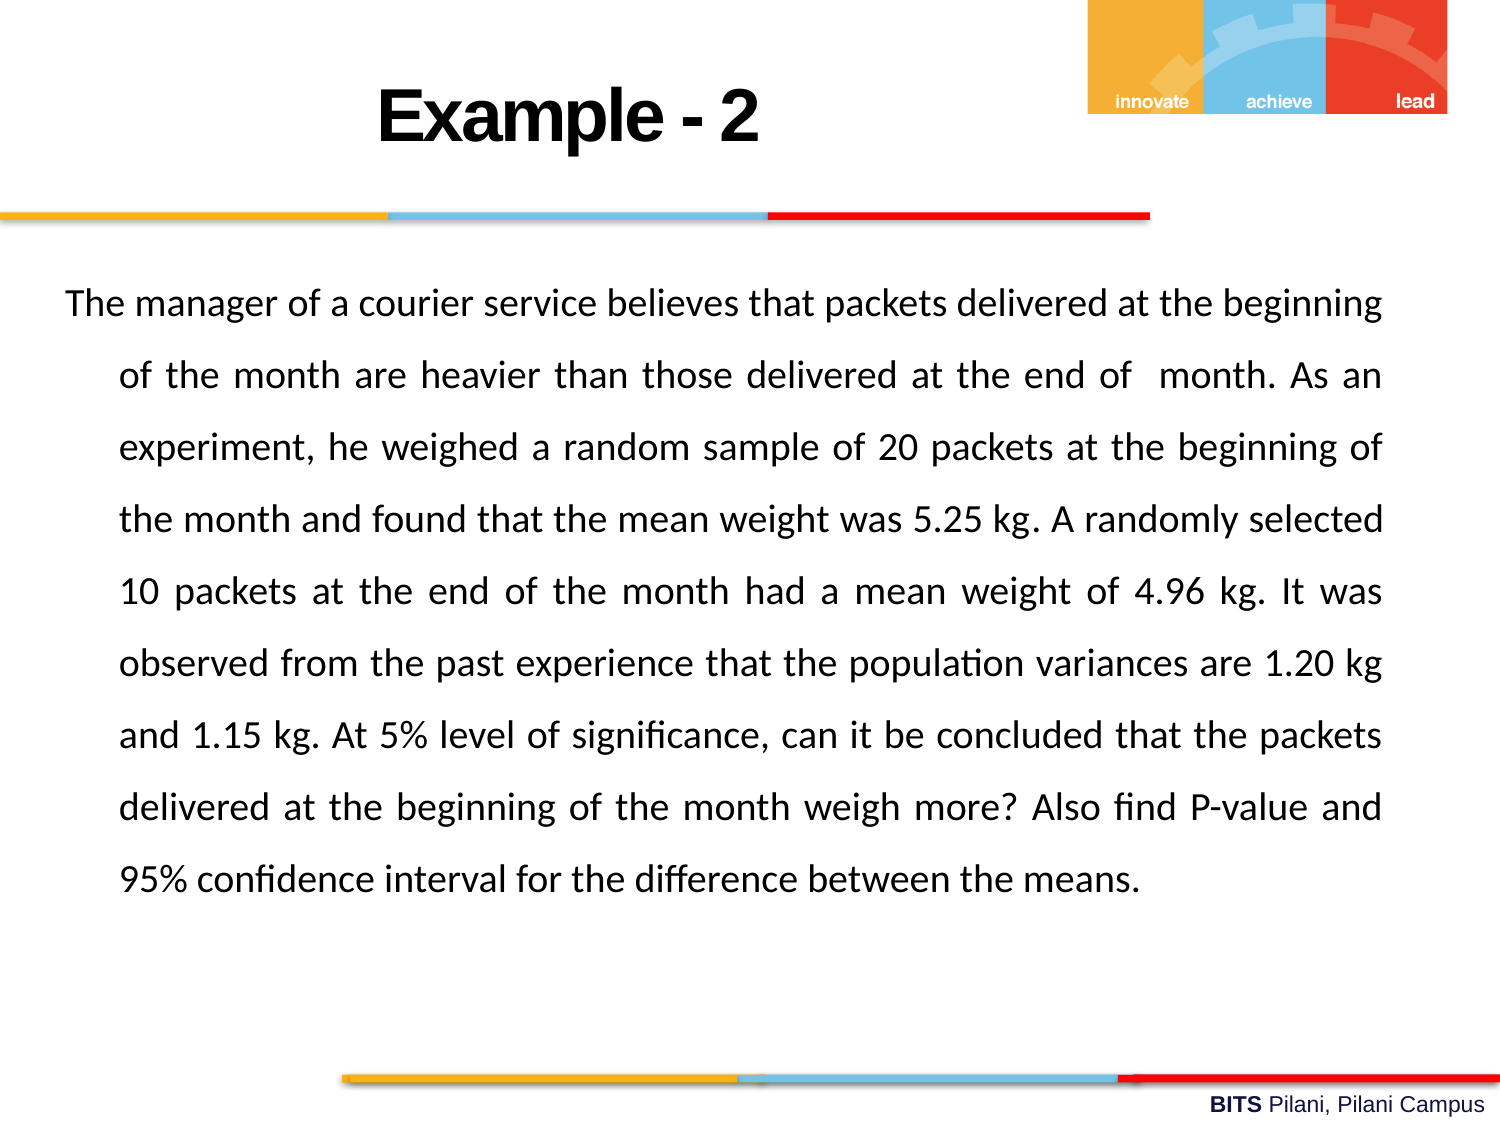

Example - 2
The manager of a courier service believes that packets delivered at the beginning of the month are heavier than those delivered at the end of  month. As an experiment, he weighed a random sample of 20 packets at the beginning of the month and found that the mean weight was 5.25 kg. A randomly selected 10 packets at the end of the month had a mean weight of 4.96 kg. It was observed from the past experience that the population variances are 1.20 kg and 1.15 kg. At 5% level of significance, can it be concluded that the packets delivered at the beginning of the month weigh more? Also find P-value and 95% confidence interval for the difference between the means.